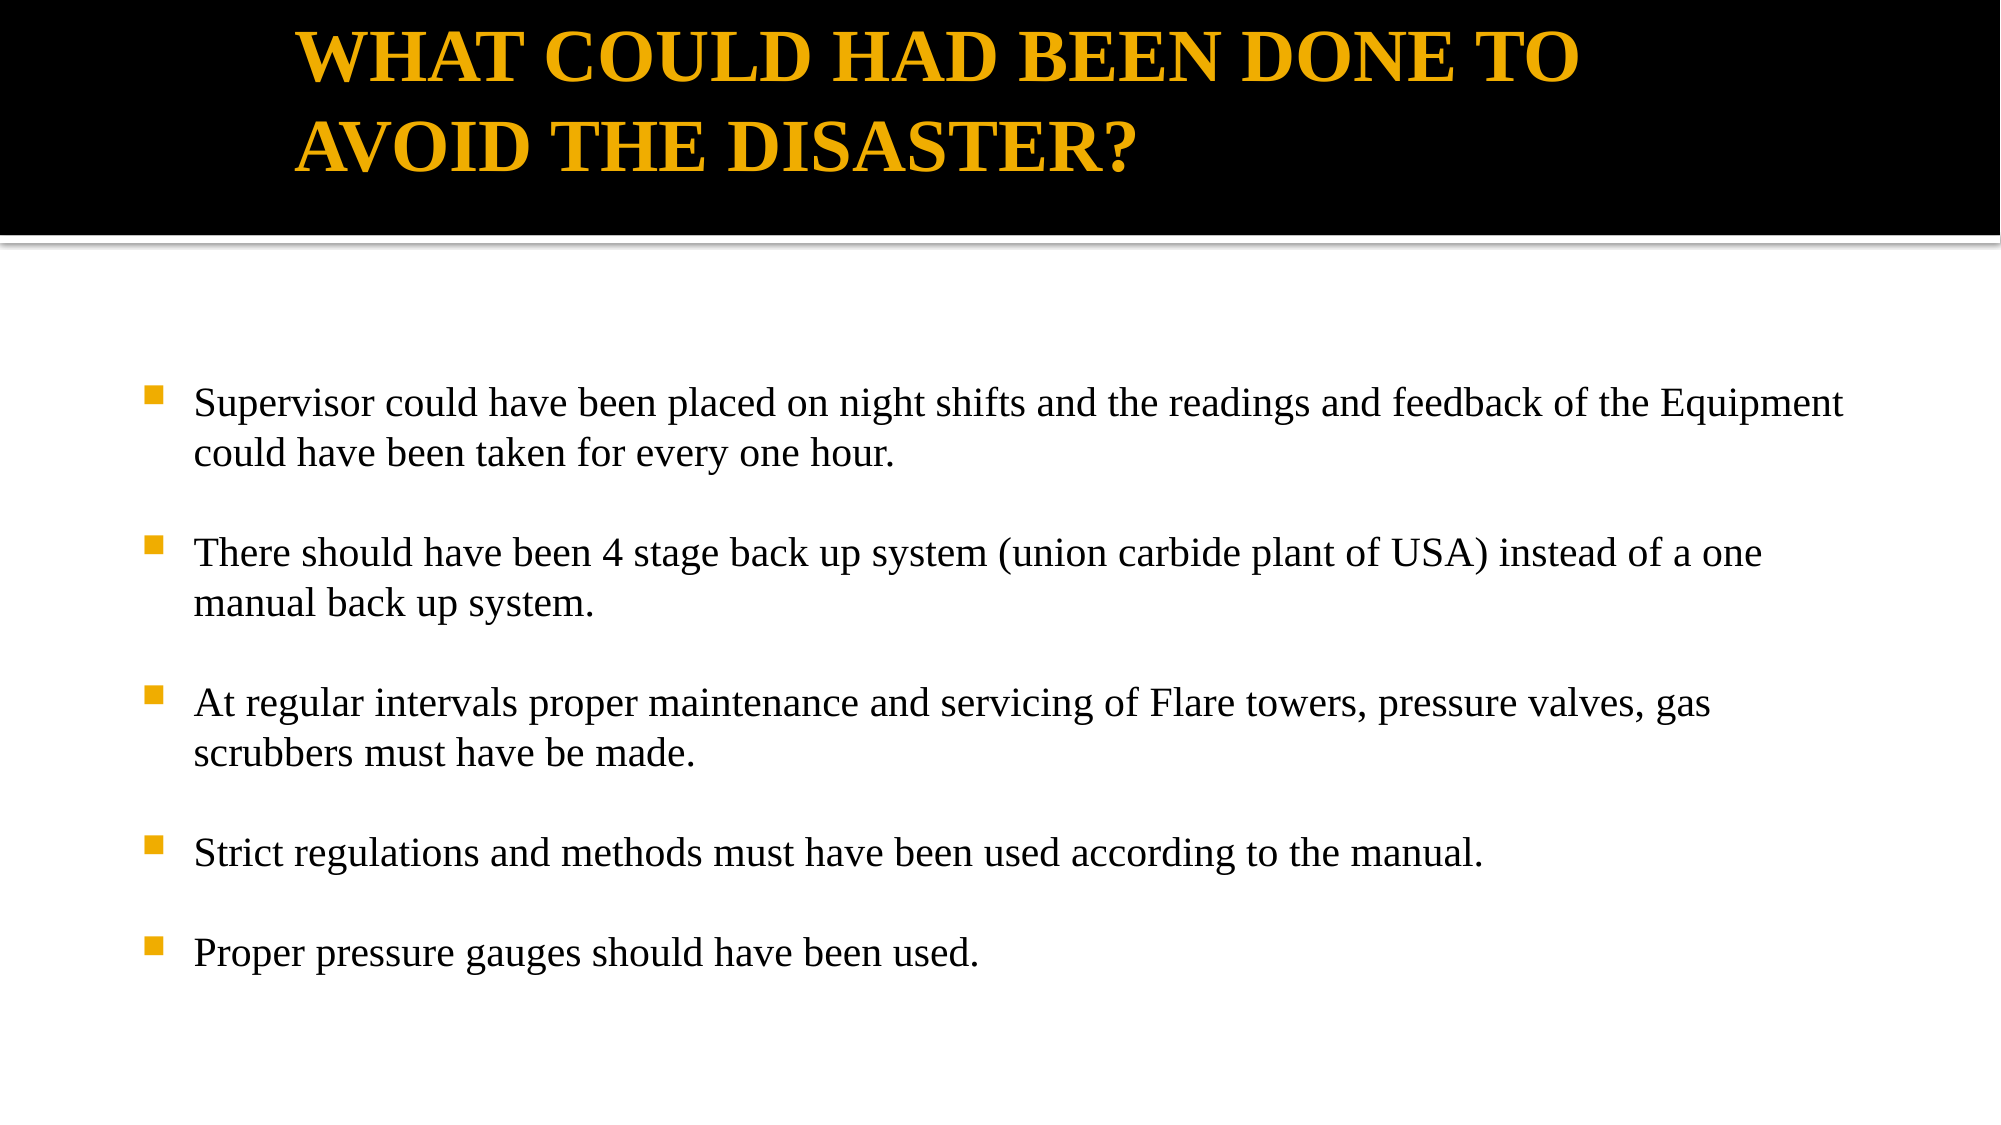

# WHAT COULD HAD BEEN DONE TO AVOID THE DISASTER?
Supervisor could have been placed on night shifts and the readings and feedback of the Equipment could have been taken for every one hour.

There should have been 4 stage back up system (union carbide plant of USA) instead of a one manual back up system.

At regular intervals proper maintenance and servicing of Flare towers, pressure valves, gas scrubbers must have be made.

Strict regulations and methods must have been used according to the manual.

Proper pressure gauges should have been used.